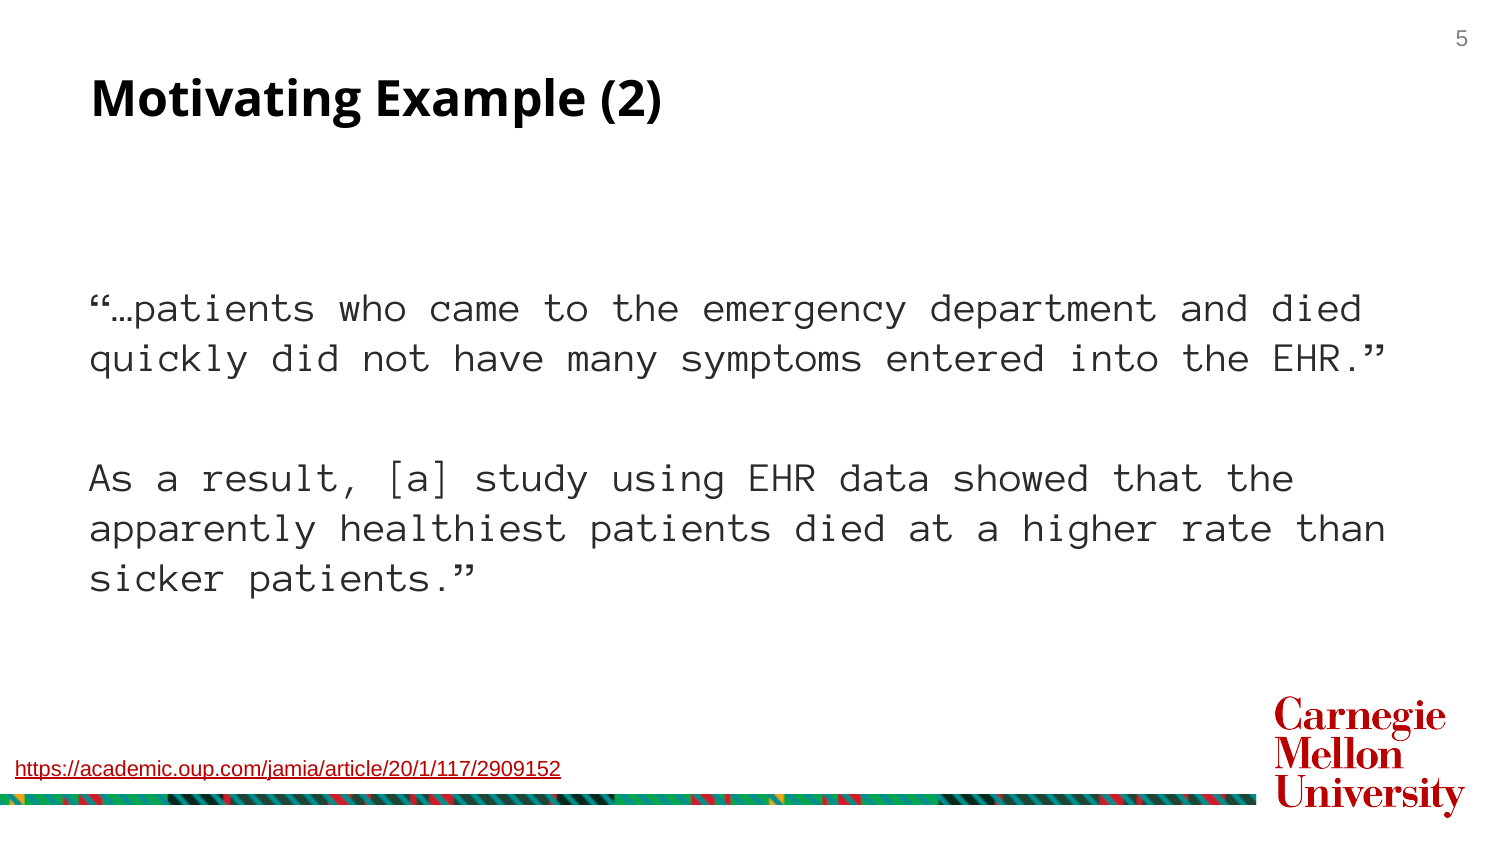

# Motivating Example (2)
“…patients who came to the emergency department and died quickly did not have many symptoms entered into the EHR.”

As a result, [a] study using EHR data showed that the apparently healthiest patients died at a higher rate than sicker patients.”
https://academic.oup.com/jamia/article/20/1/117/2909152
5